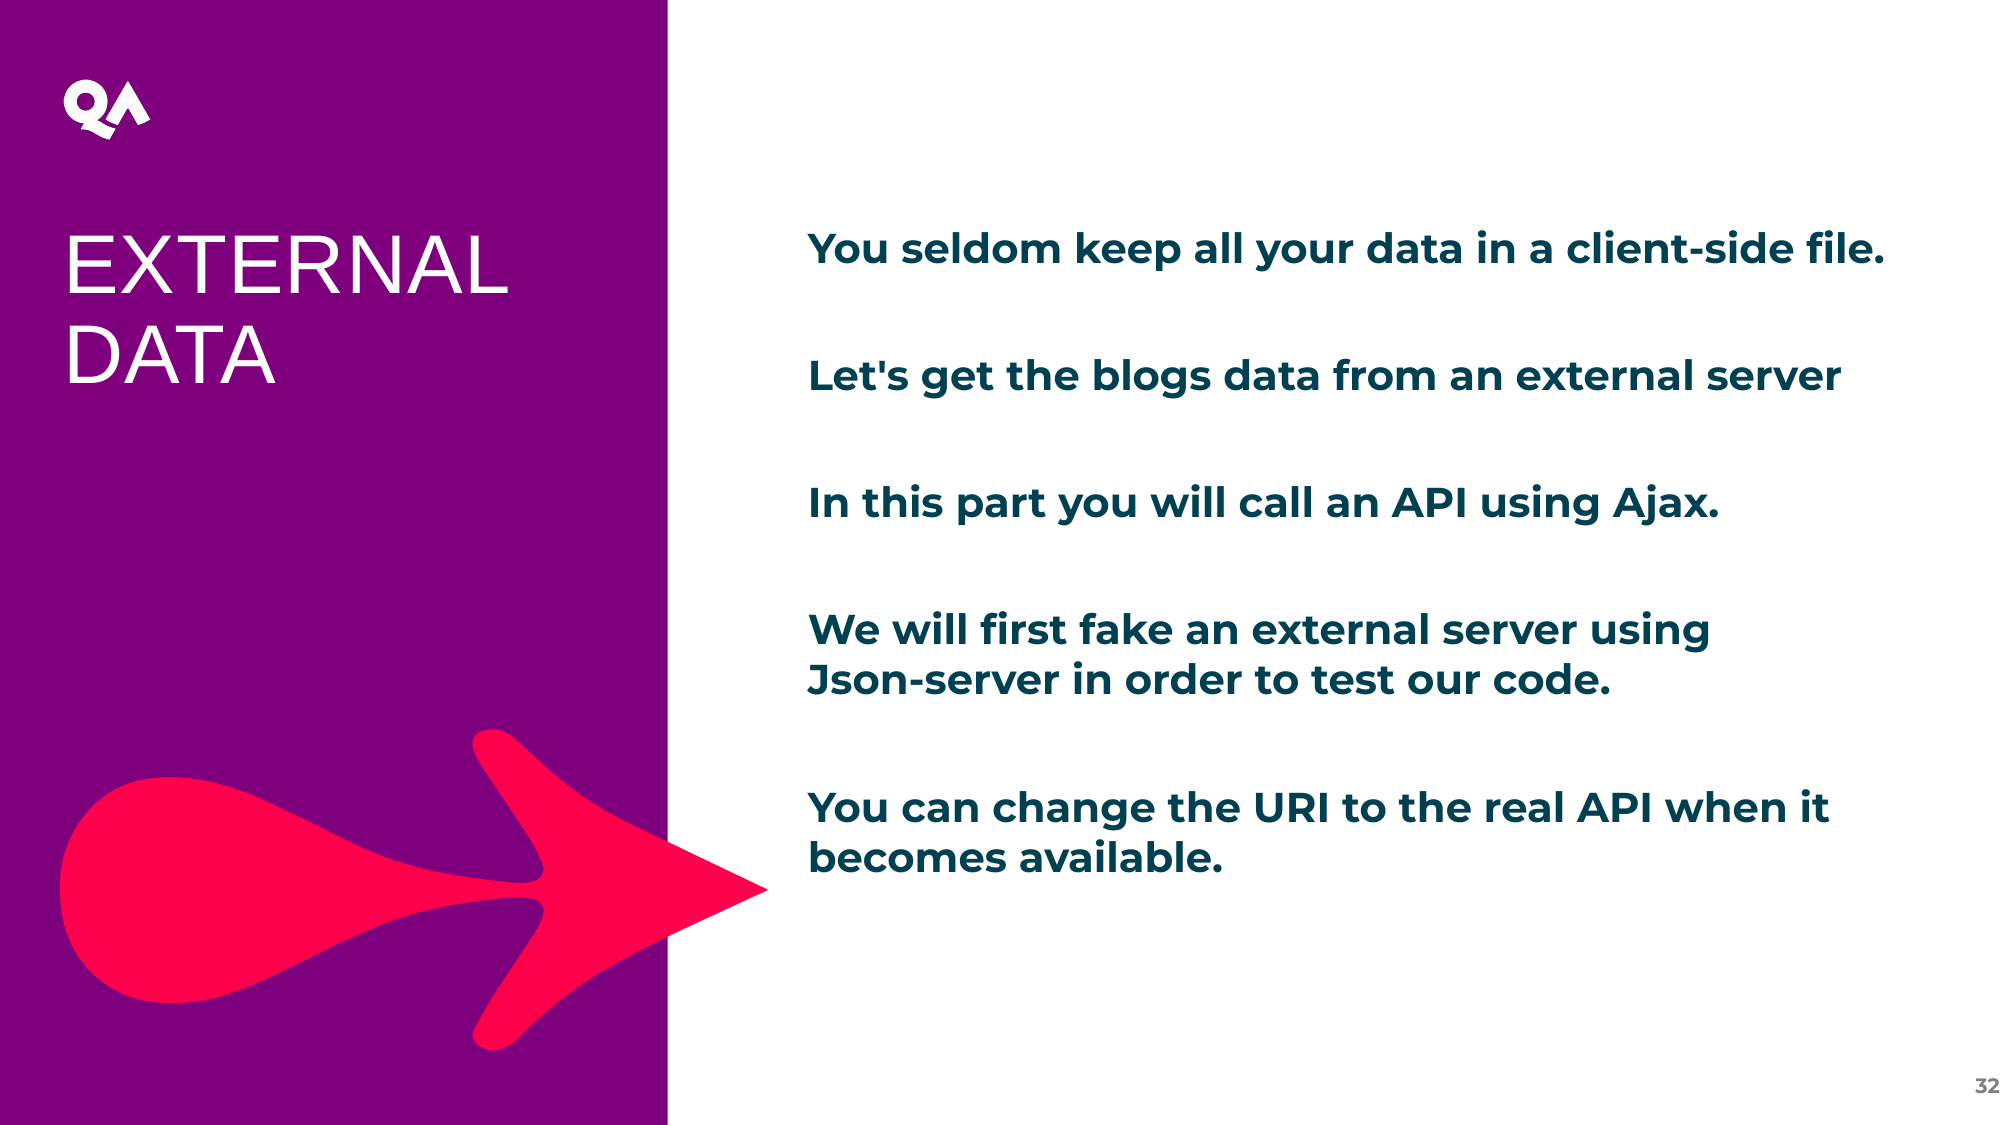

External data
You seldom keep all your data in a client-side file.

Let's get the blogs data from an external server

In this part you will call an API using Ajax.

We will first fake an external server using
Json-server in order to test our code.

You can change the URI to the real API when it becomes available.
32